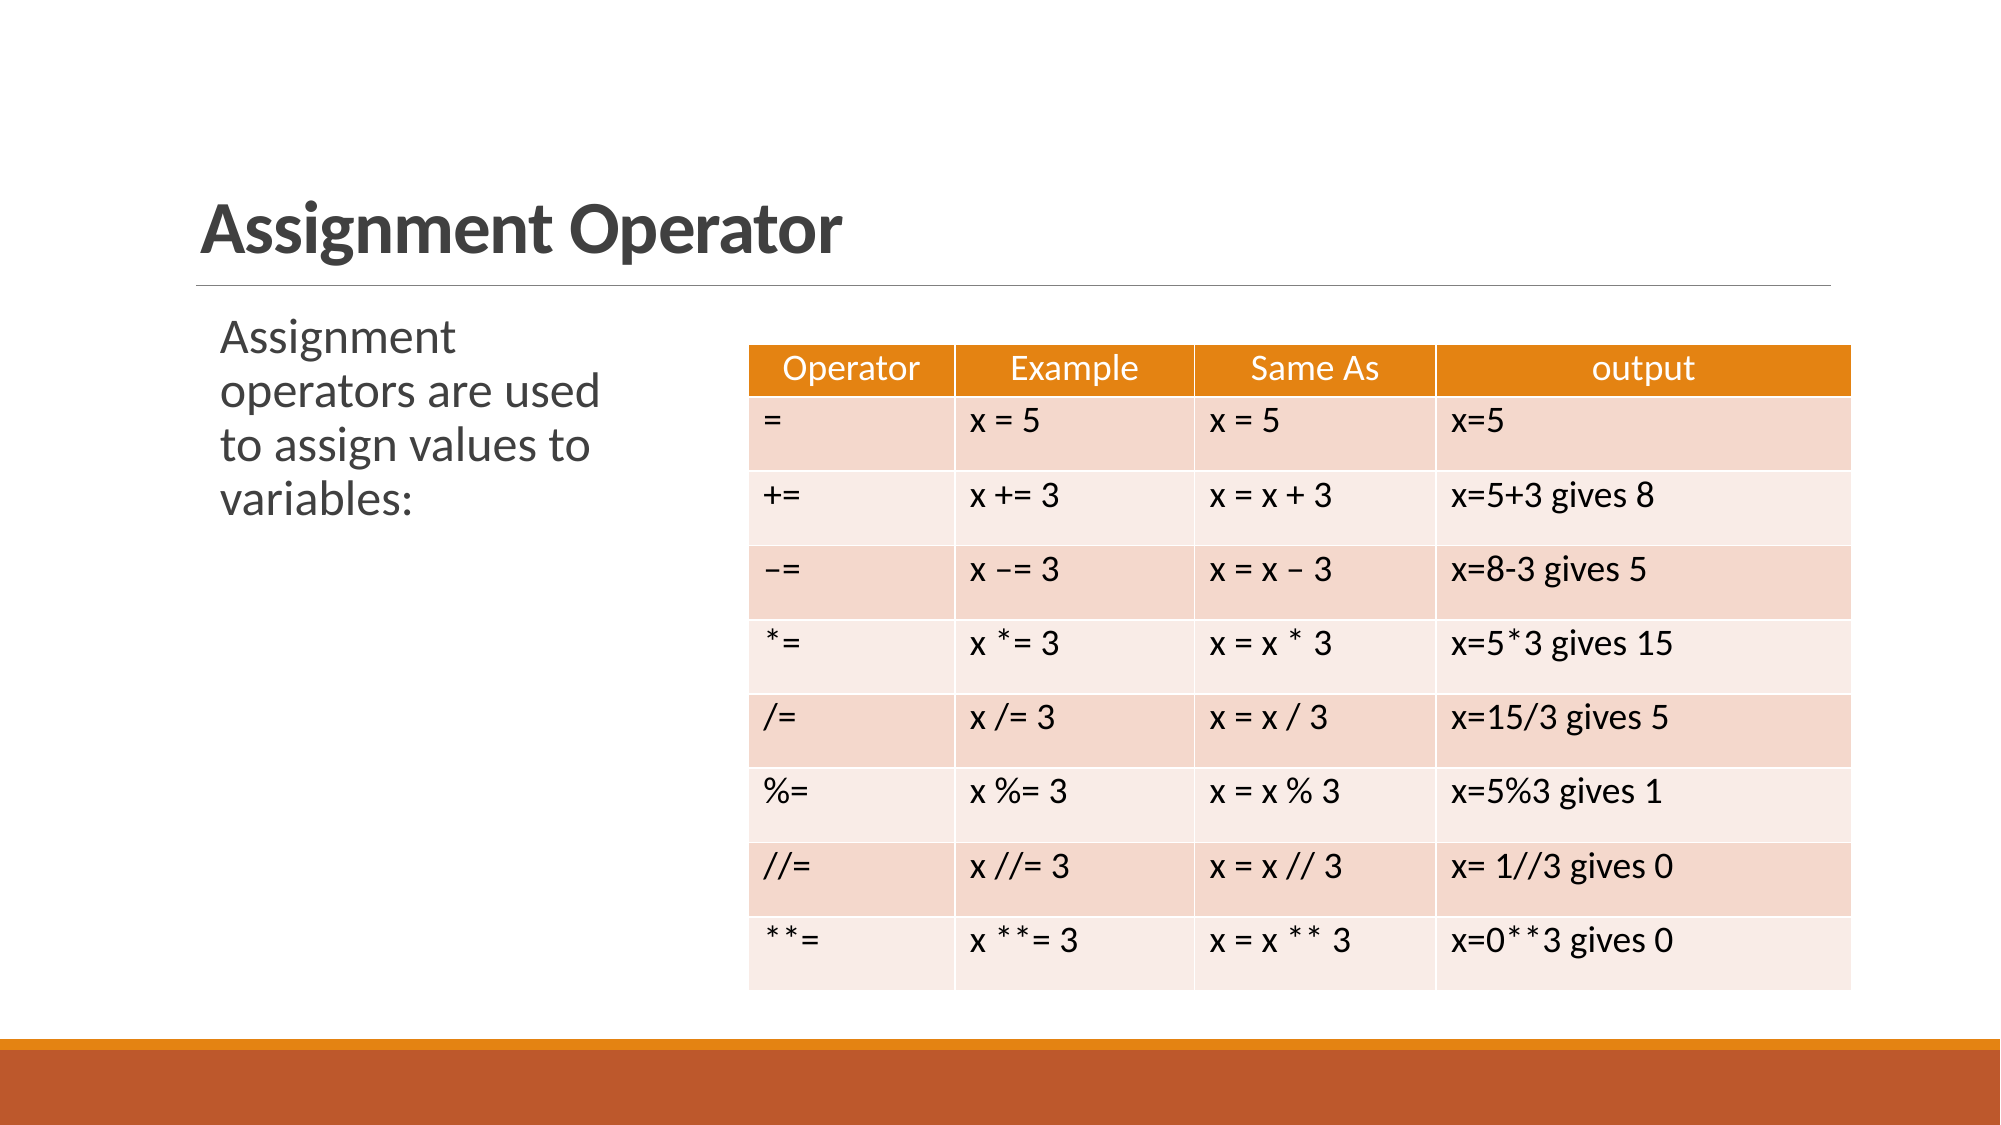

# Assignment Operator
Assignment operators are used to assign values to variables:
| Operator | Example | Same As | output |
| --- | --- | --- | --- |
| = | x = 5 | x = 5 | x=5 |
| += | x += 3 | x = x + 3 | x=5+3 gives 8 |
| –= | x –= 3 | x = x – 3 | x=8-3 gives 5 |
| \*= | x \*= 3 | x = x \* 3 | x=5\*3 gives 15 |
| /= | x /= 3 | x = x / 3 | x=15/3 gives 5 |
| %= | x %= 3 | x = x % 3 | x=5%3 gives 1 |
| //= | x //= 3 | x = x // 3 | x= 1//3 gives 0 |
| \*\*= | x \*\*= 3 | x = x \*\* 3 | x=0\*\*3 gives 0 |